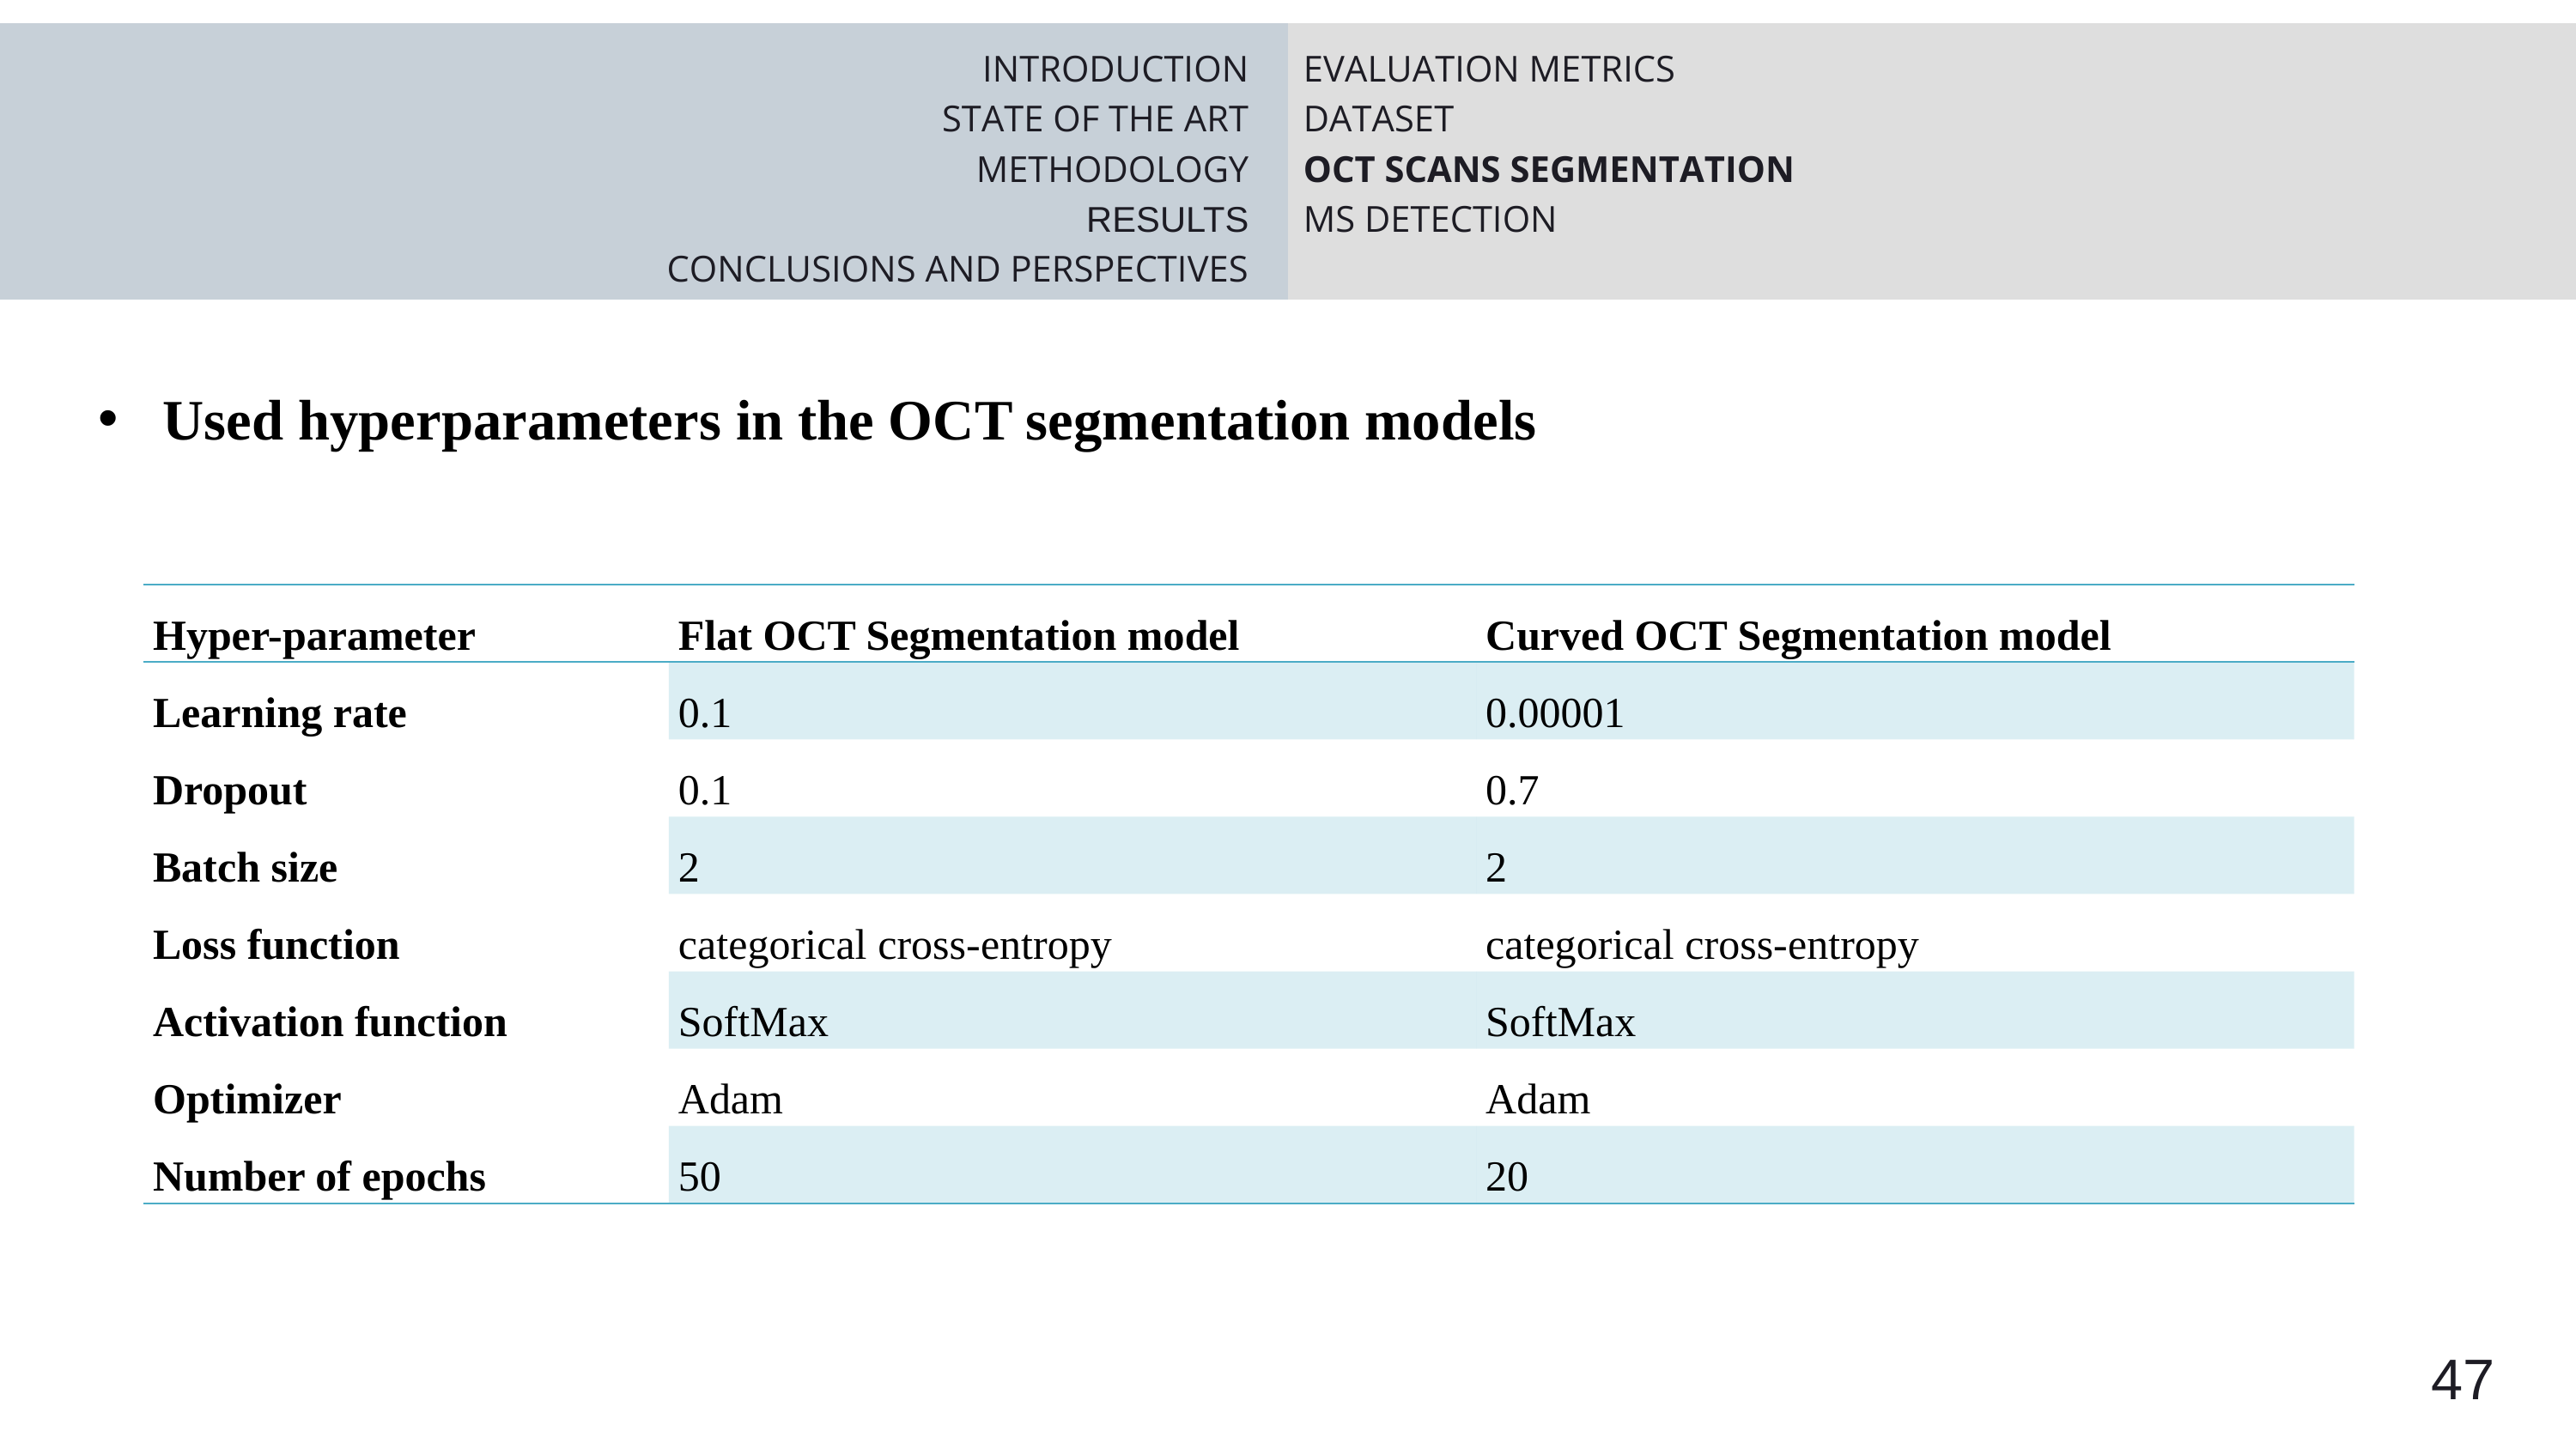

INTRODUCTION
STATE OF THE ART
METHODOLOGY
RESULTS
CONCLUSIONS AND PERSPECTIVES

EVALUATION METRICS
DATASET
OCT SCANS SEGMENTATION
MS DETECTION
Used hyperparameters in the OCT segmentation models
| Hyper-parameter | Flat OCT Segmentation model | Curved OCT Segmentation model |
| --- | --- | --- |
| Learning rate | 0.1 | 0.00001 |
| Dropout | 0.1 | 0.7 |
| Batch size | 2 | 2 |
| Loss function | categorical cross-entropy | categorical cross-entropy |
| Activation function | SoftMax | SoftMax |
| Optimizer | Adam | Adam |
| Number of epochs | 50 | 20 |
47